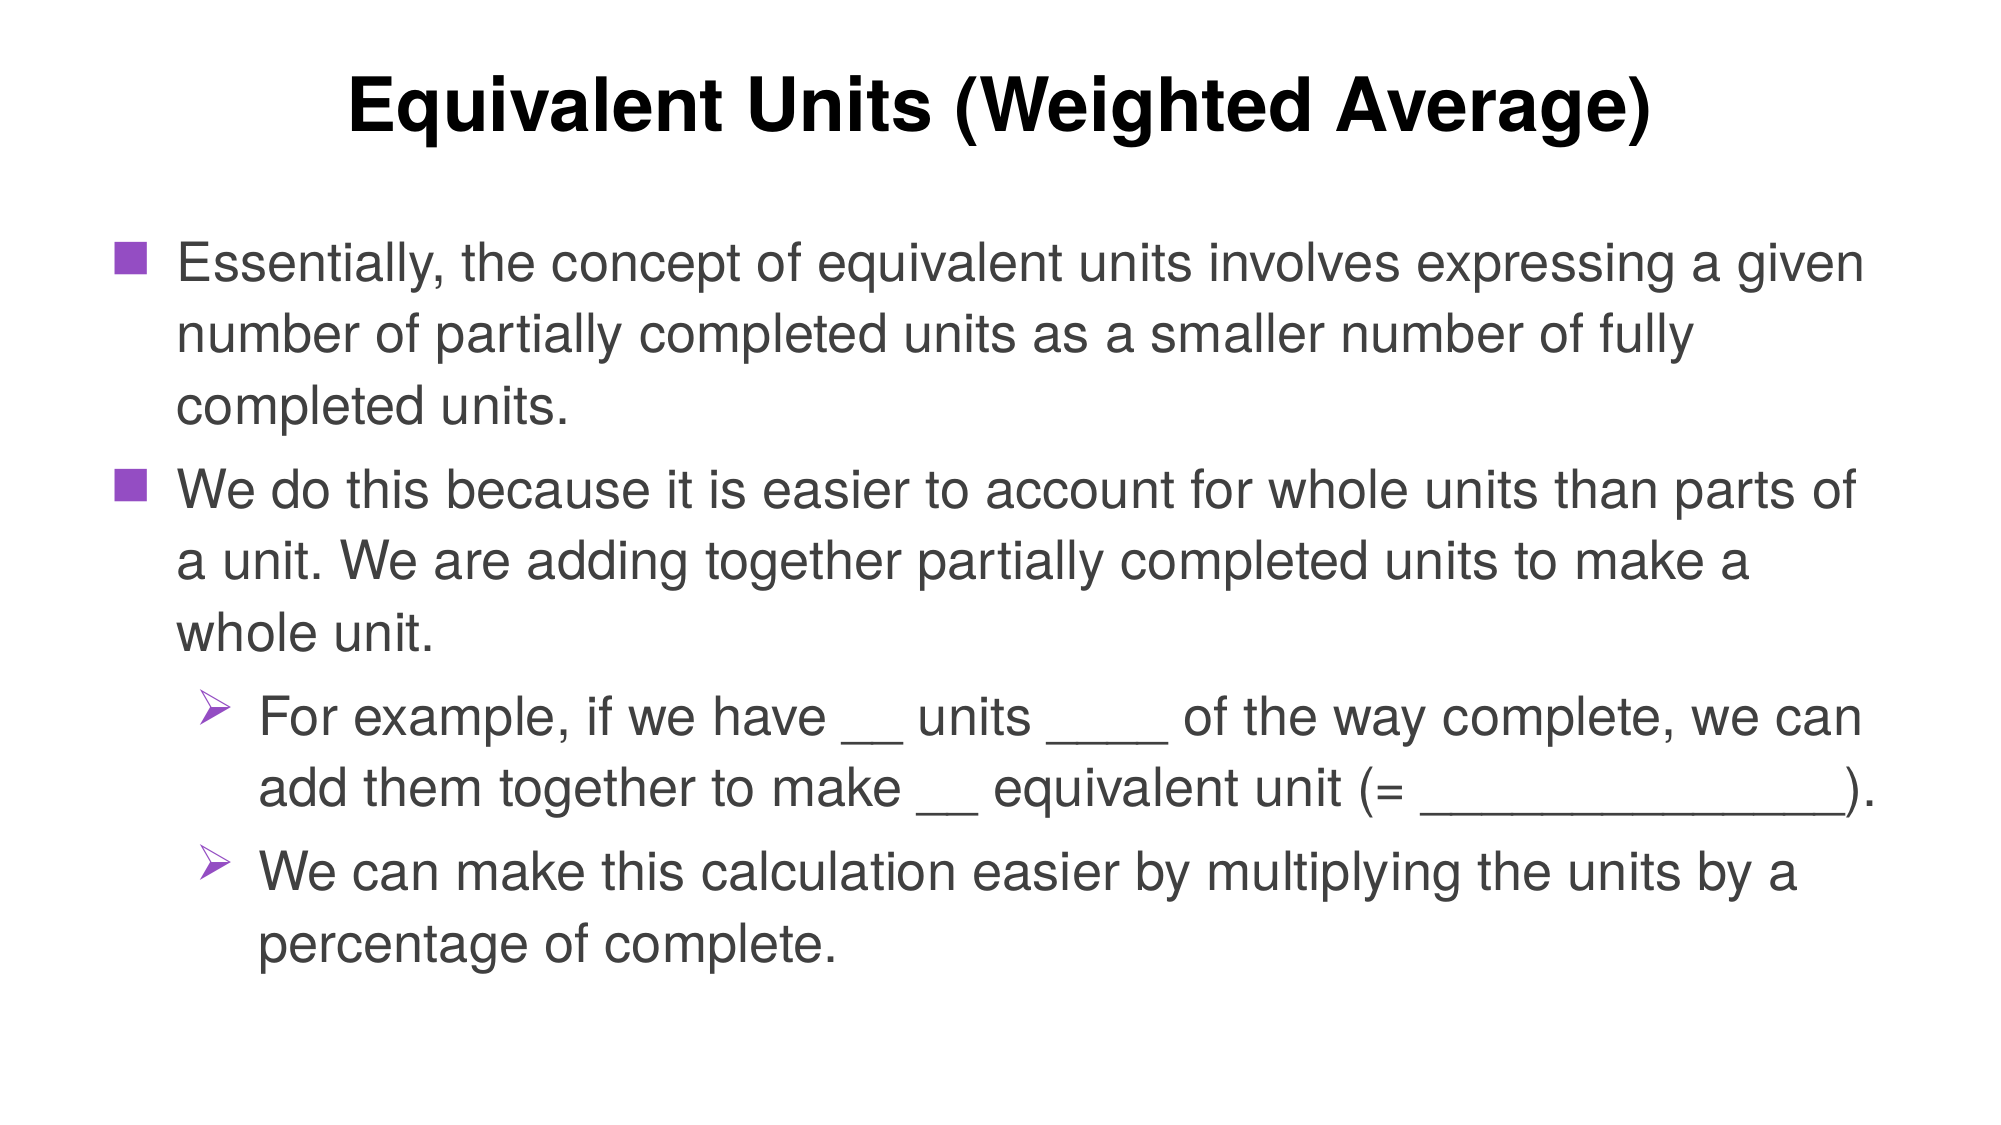

Equivalent Units (Weighted Average)
Essentially, the concept of equivalent units involves expressing a given number of partially completed units as a smaller number of fully completed units.
We do this because it is easier to account for whole units than parts of a unit. We are adding together partially completed units to make a whole unit.
For example, if we have __ units ____ of the way complete, we can add them together to make __ equivalent unit (= ______________).
We can make this calculation easier by multiplying the units by a percentage of complete.
51